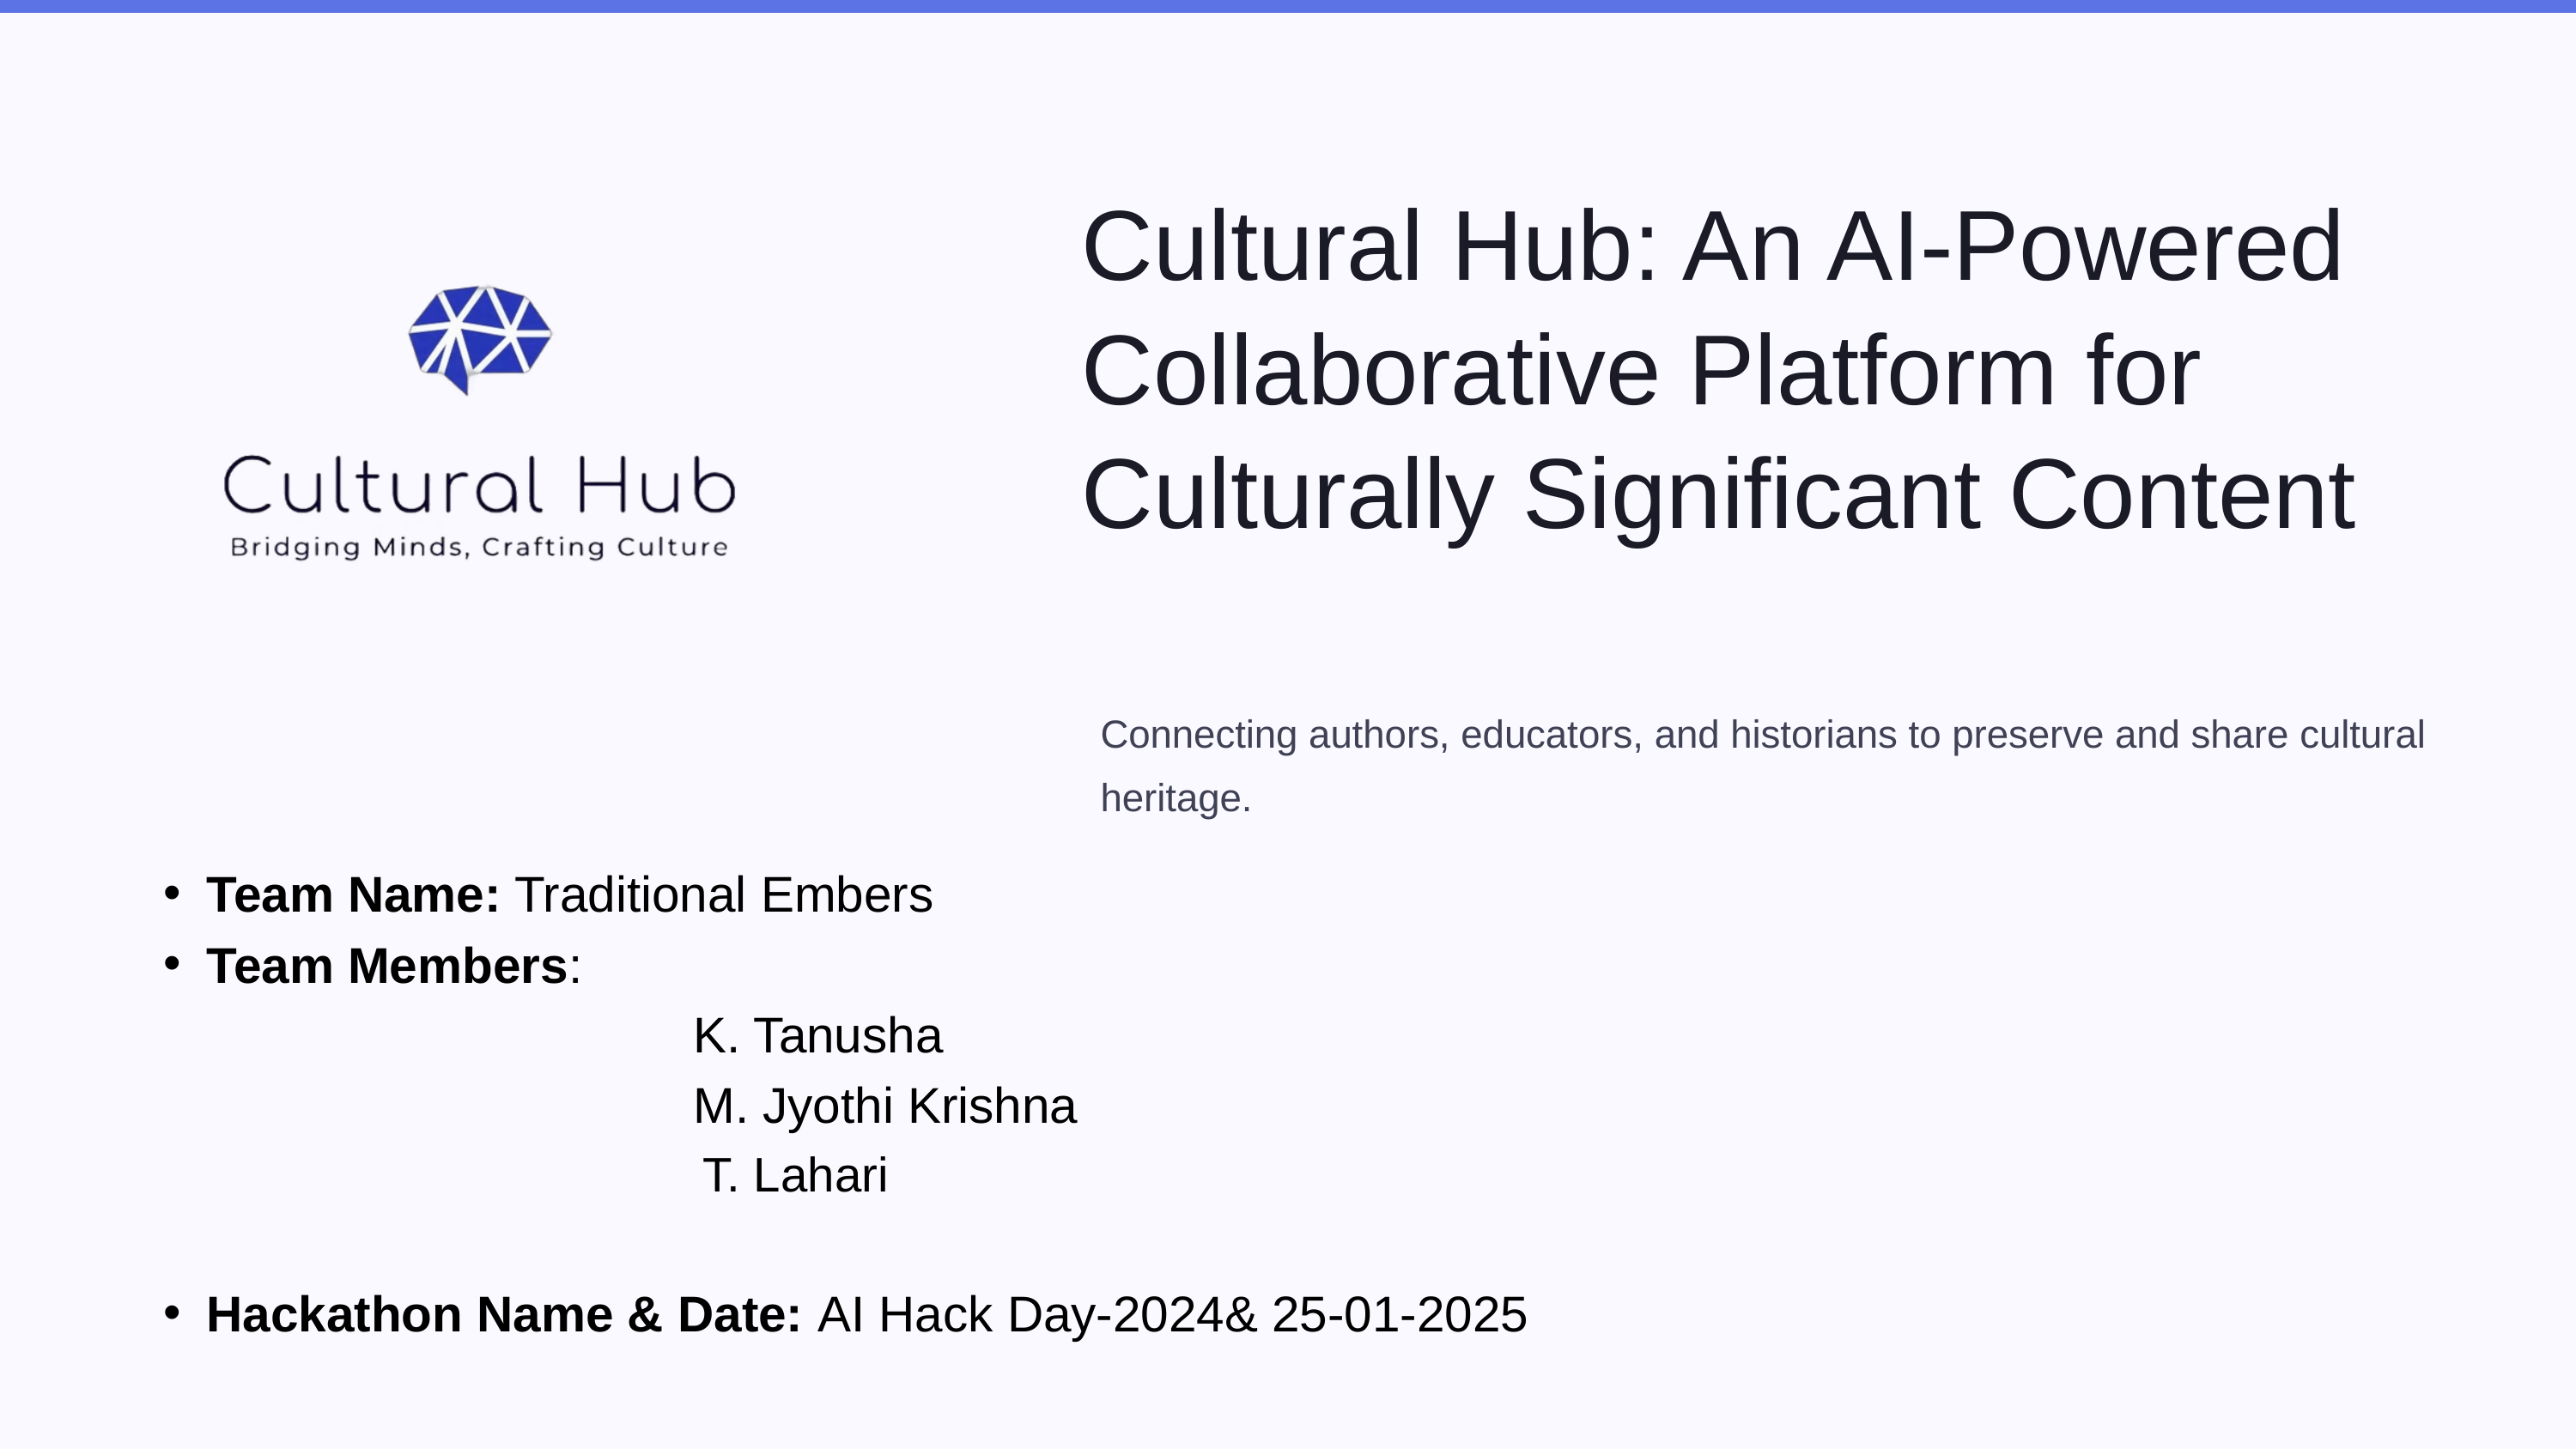

Cultural Hub: An AI-Powered Collaborative Platform for Culturally Significant Content

Connecting authors, educators, and historians to preserve and share cultural heritage.
Team Name: Traditional Embers
Team Members:
                                         K. Tanusha
                                         M. Jyothi Krishna
                                           T. Lahari

Hackathon Name & Date: AI Hack Day-2024& 25-01-2025